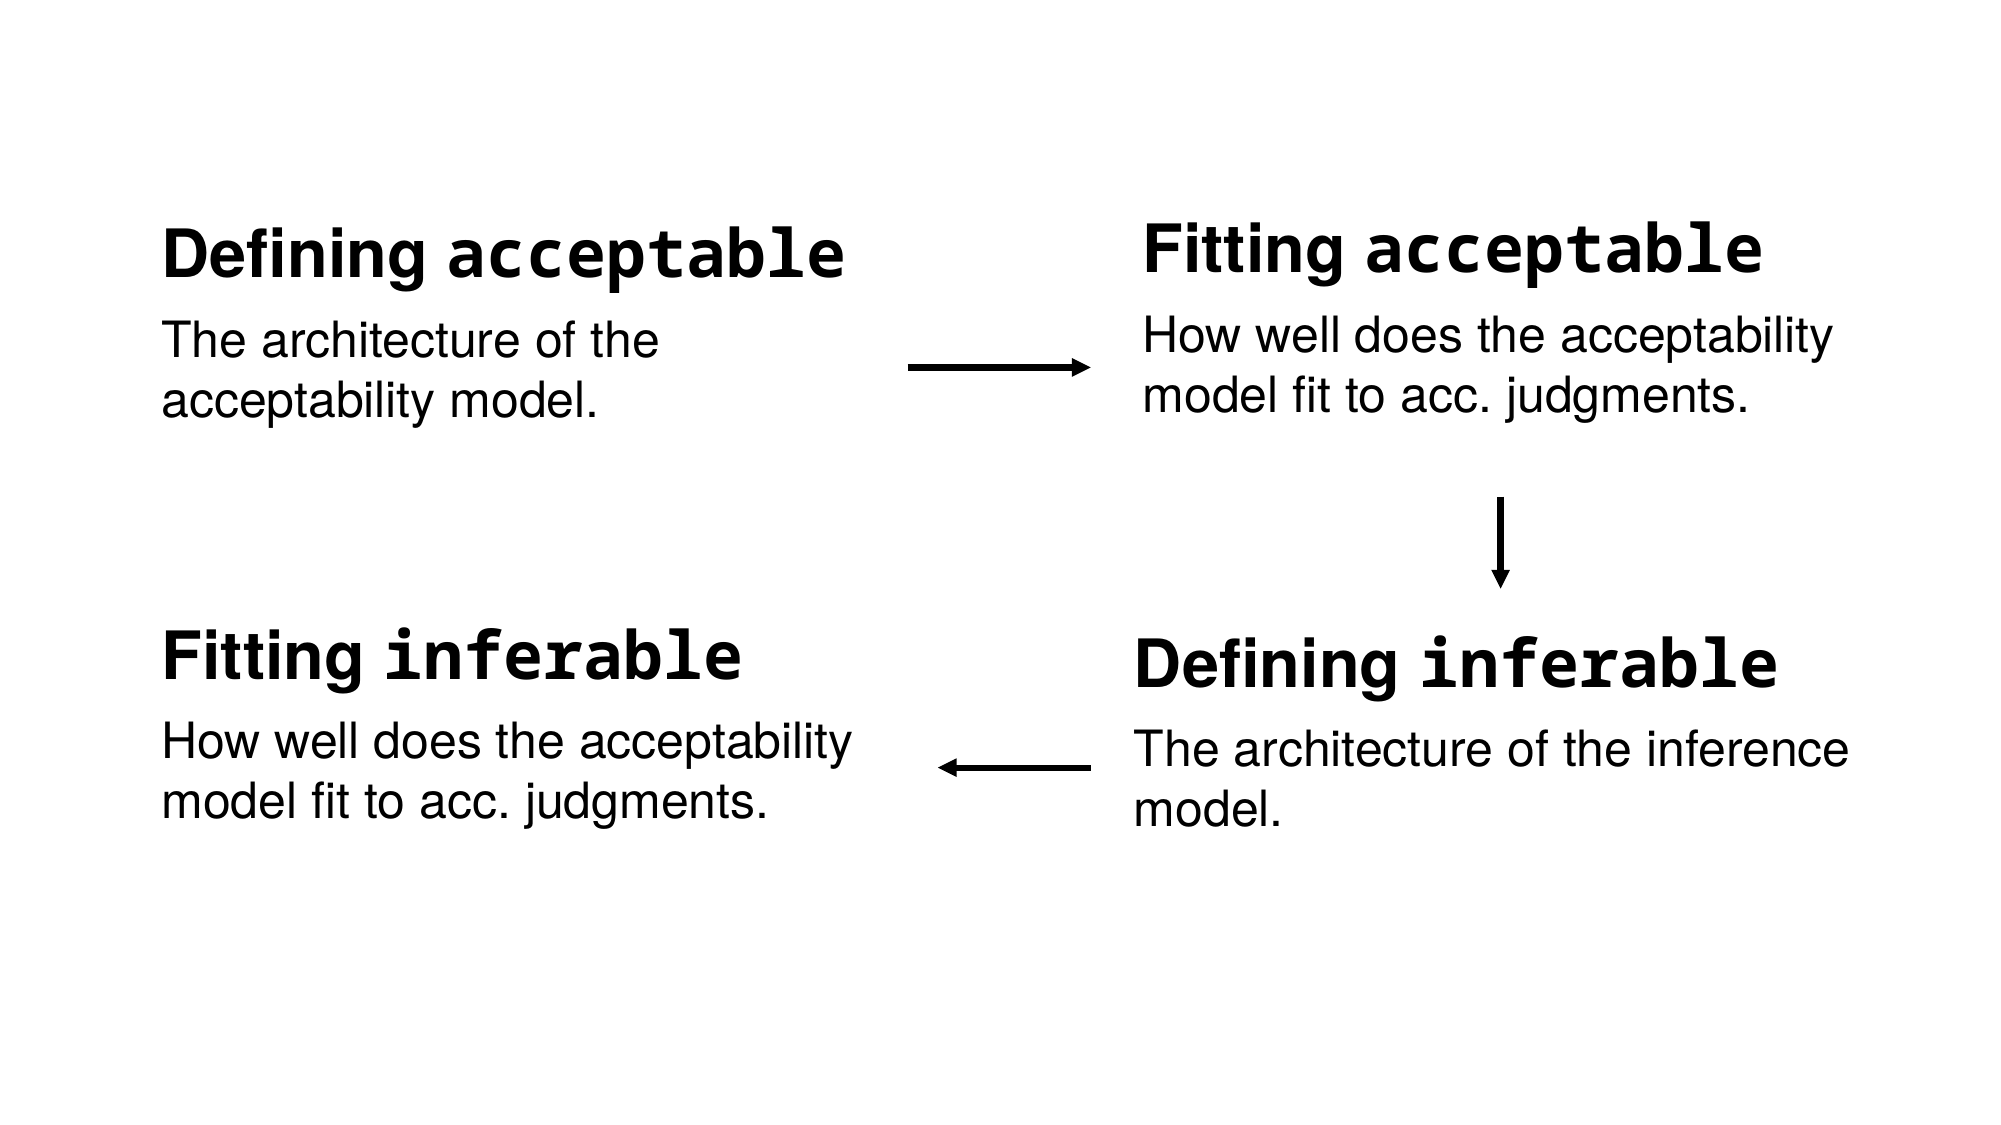

Fitting acceptable
How well does the acceptability model fit to acc. judgments.

Defining acceptable
The architecture of the acceptability model.
Defining inferable
The architecture of the inference model.
Fitting inferable
How well does the acceptability model fit to acc. judgments.